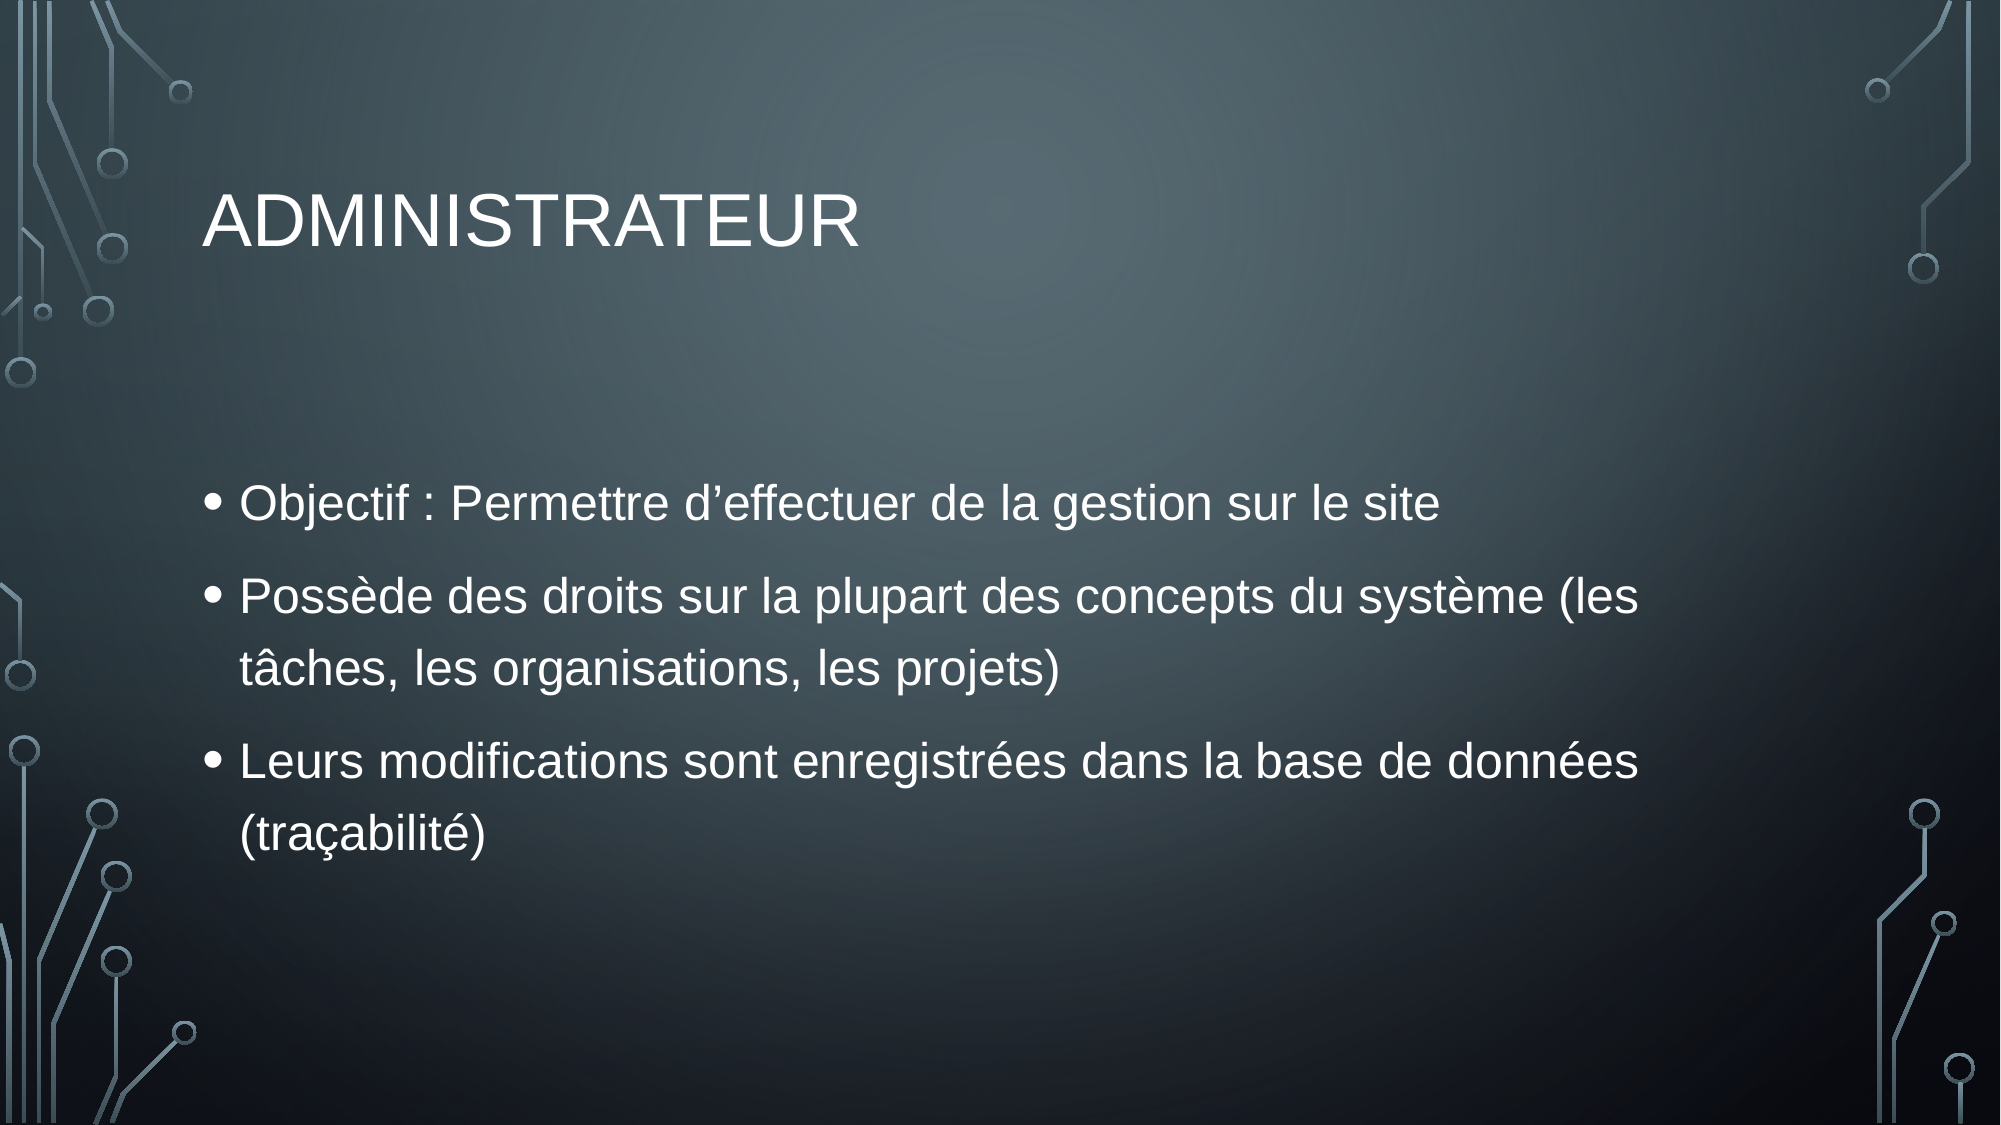

# Administrateur
Objectif : Permettre d’effectuer de la gestion sur le site
Possède des droits sur la plupart des concepts du système (les tâches, les organisations, les projets)
Leurs modifications sont enregistrées dans la base de données (traçabilité)